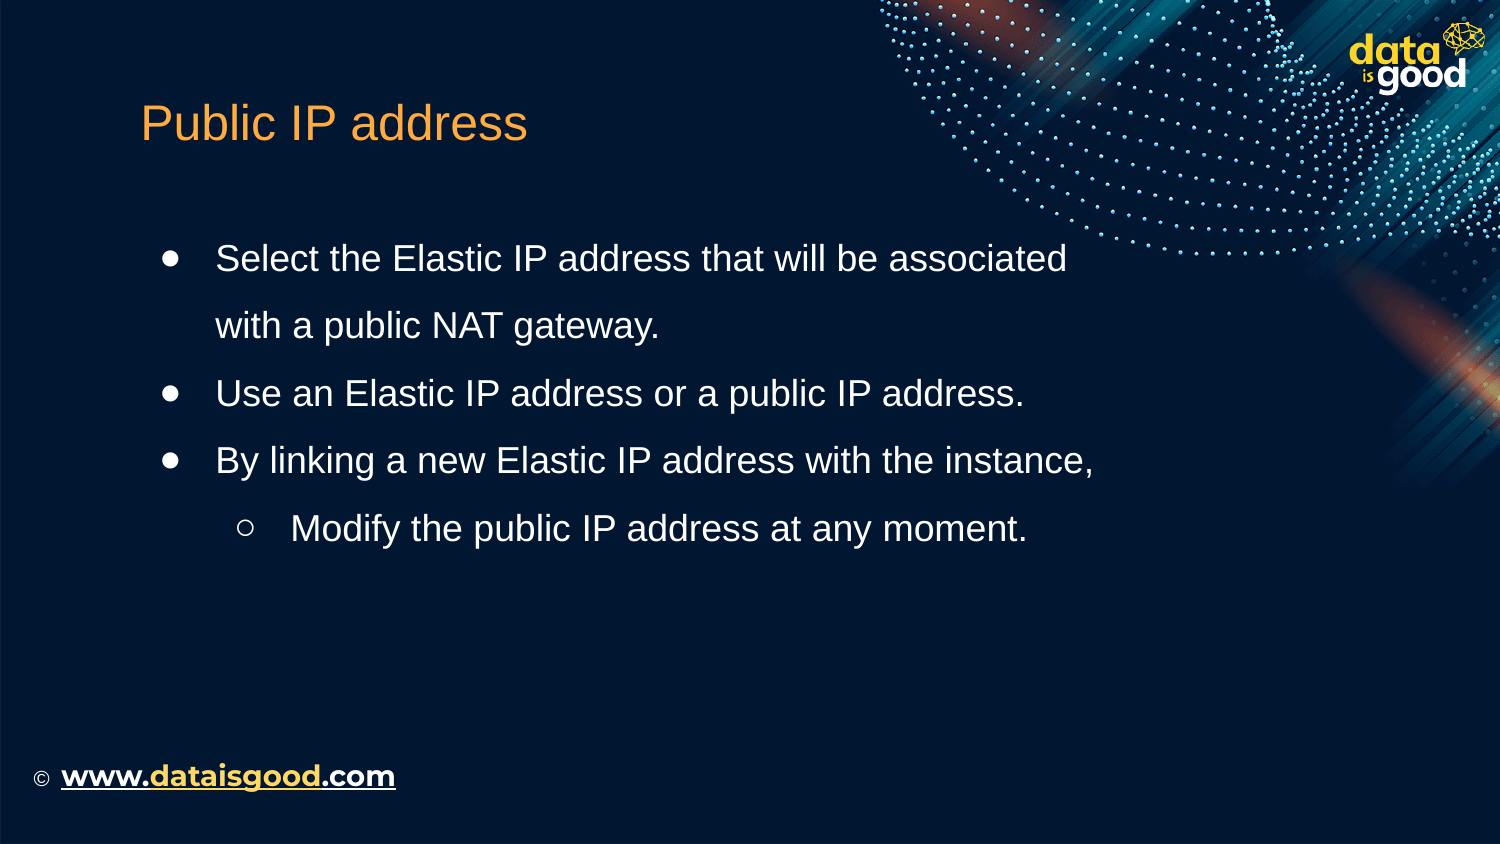

# Public IP address
Select the Elastic IP address that will be associated with a public NAT gateway.
Use an Elastic IP address or a public IP address.
By linking a new Elastic IP address with the instance,
Modify the public IP address at any moment.